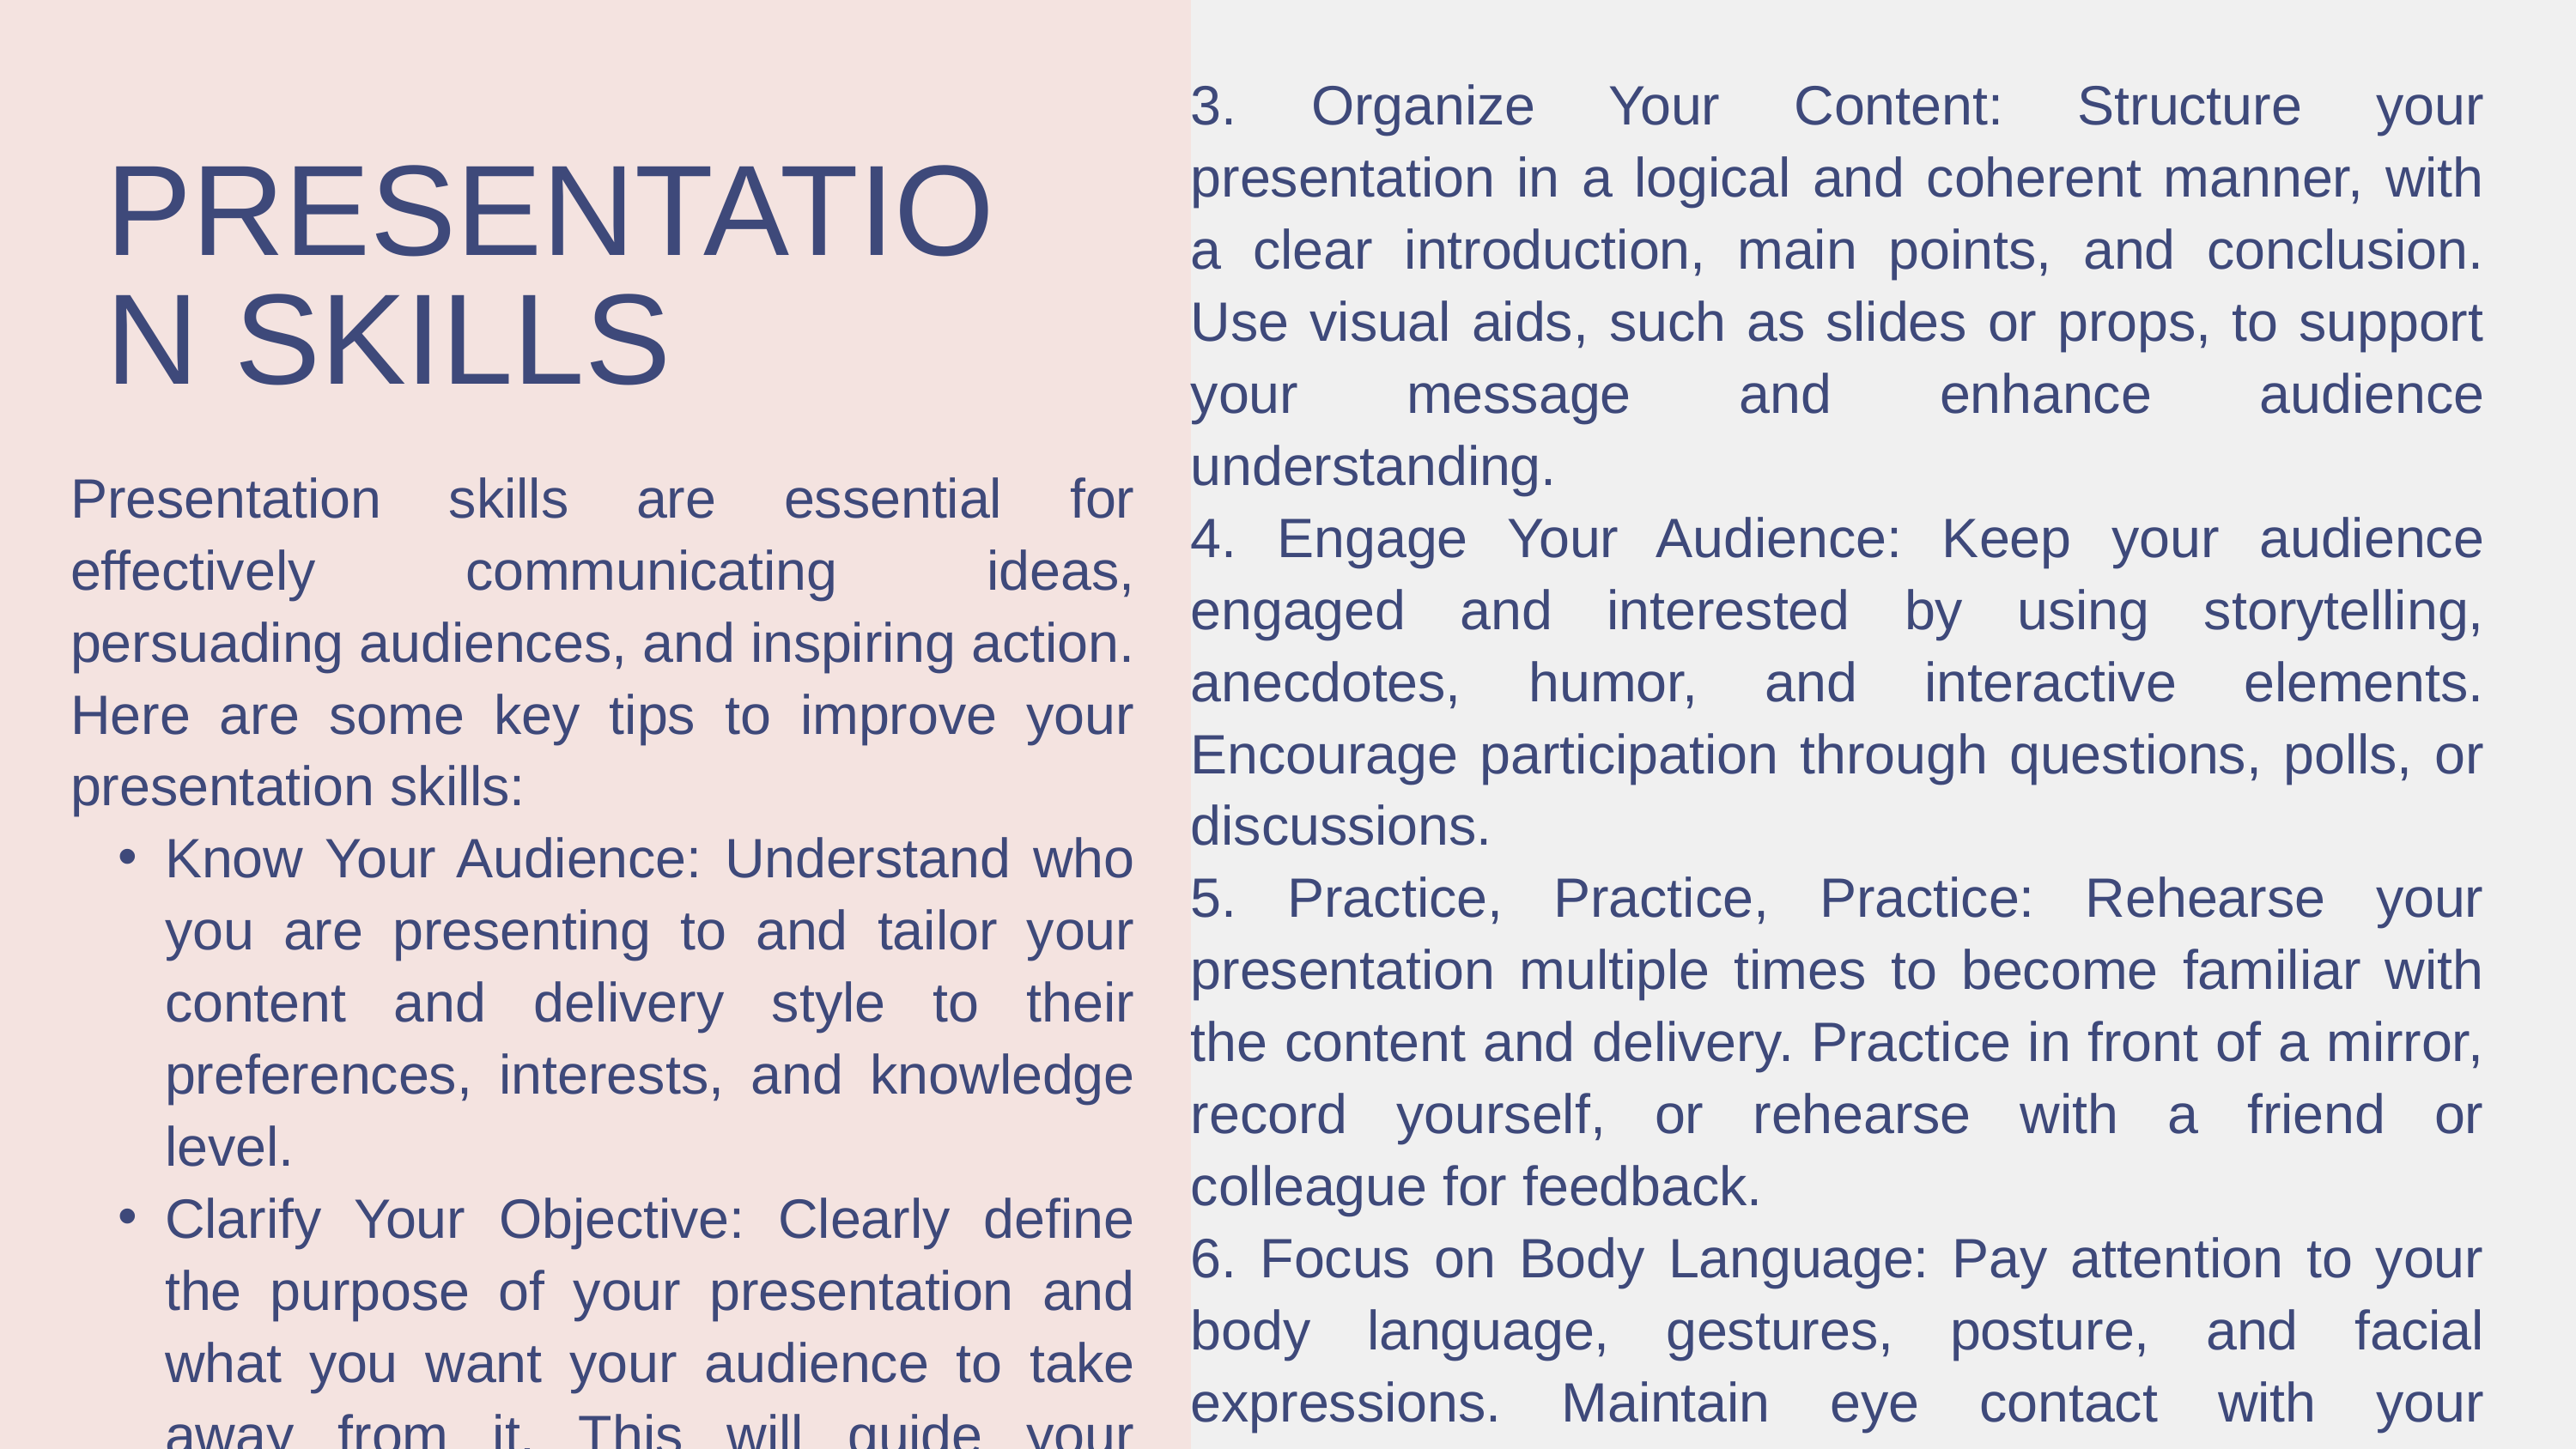

3. Organize Your Content: Structure your presentation in a logical and coherent manner, with a clear introduction, main points, and conclusion. Use visual aids, such as slides or props, to support your message and enhance audience understanding.
4. Engage Your Audience: Keep your audience engaged and interested by using storytelling, anecdotes, humor, and interactive elements. Encourage participation through questions, polls, or discussions.
5. Practice, Practice, Practice: Rehearse your presentation multiple times to become familiar with the content and delivery. Practice in front of a mirror, record yourself, or rehearse with a friend or colleague for feedback.
6. Focus on Body Language: Pay attention to your body language, gestures, posture, and facial expressions. Maintain eye contact with your audience, use open and confident body language, and avoid distracting mannerisms.
PRESENTATION SKILLS
Presentation skills are essential for effectively communicating ideas, persuading audiences, and inspiring action. Here are some key tips to improve your presentation skills:
Know Your Audience: Understand who you are presenting to and tailor your content and delivery style to their preferences, interests, and knowledge level.
Clarify Your Objective: Clearly define the purpose of your presentation and what you want your audience to take away from it. This will guide your content development and delivery.